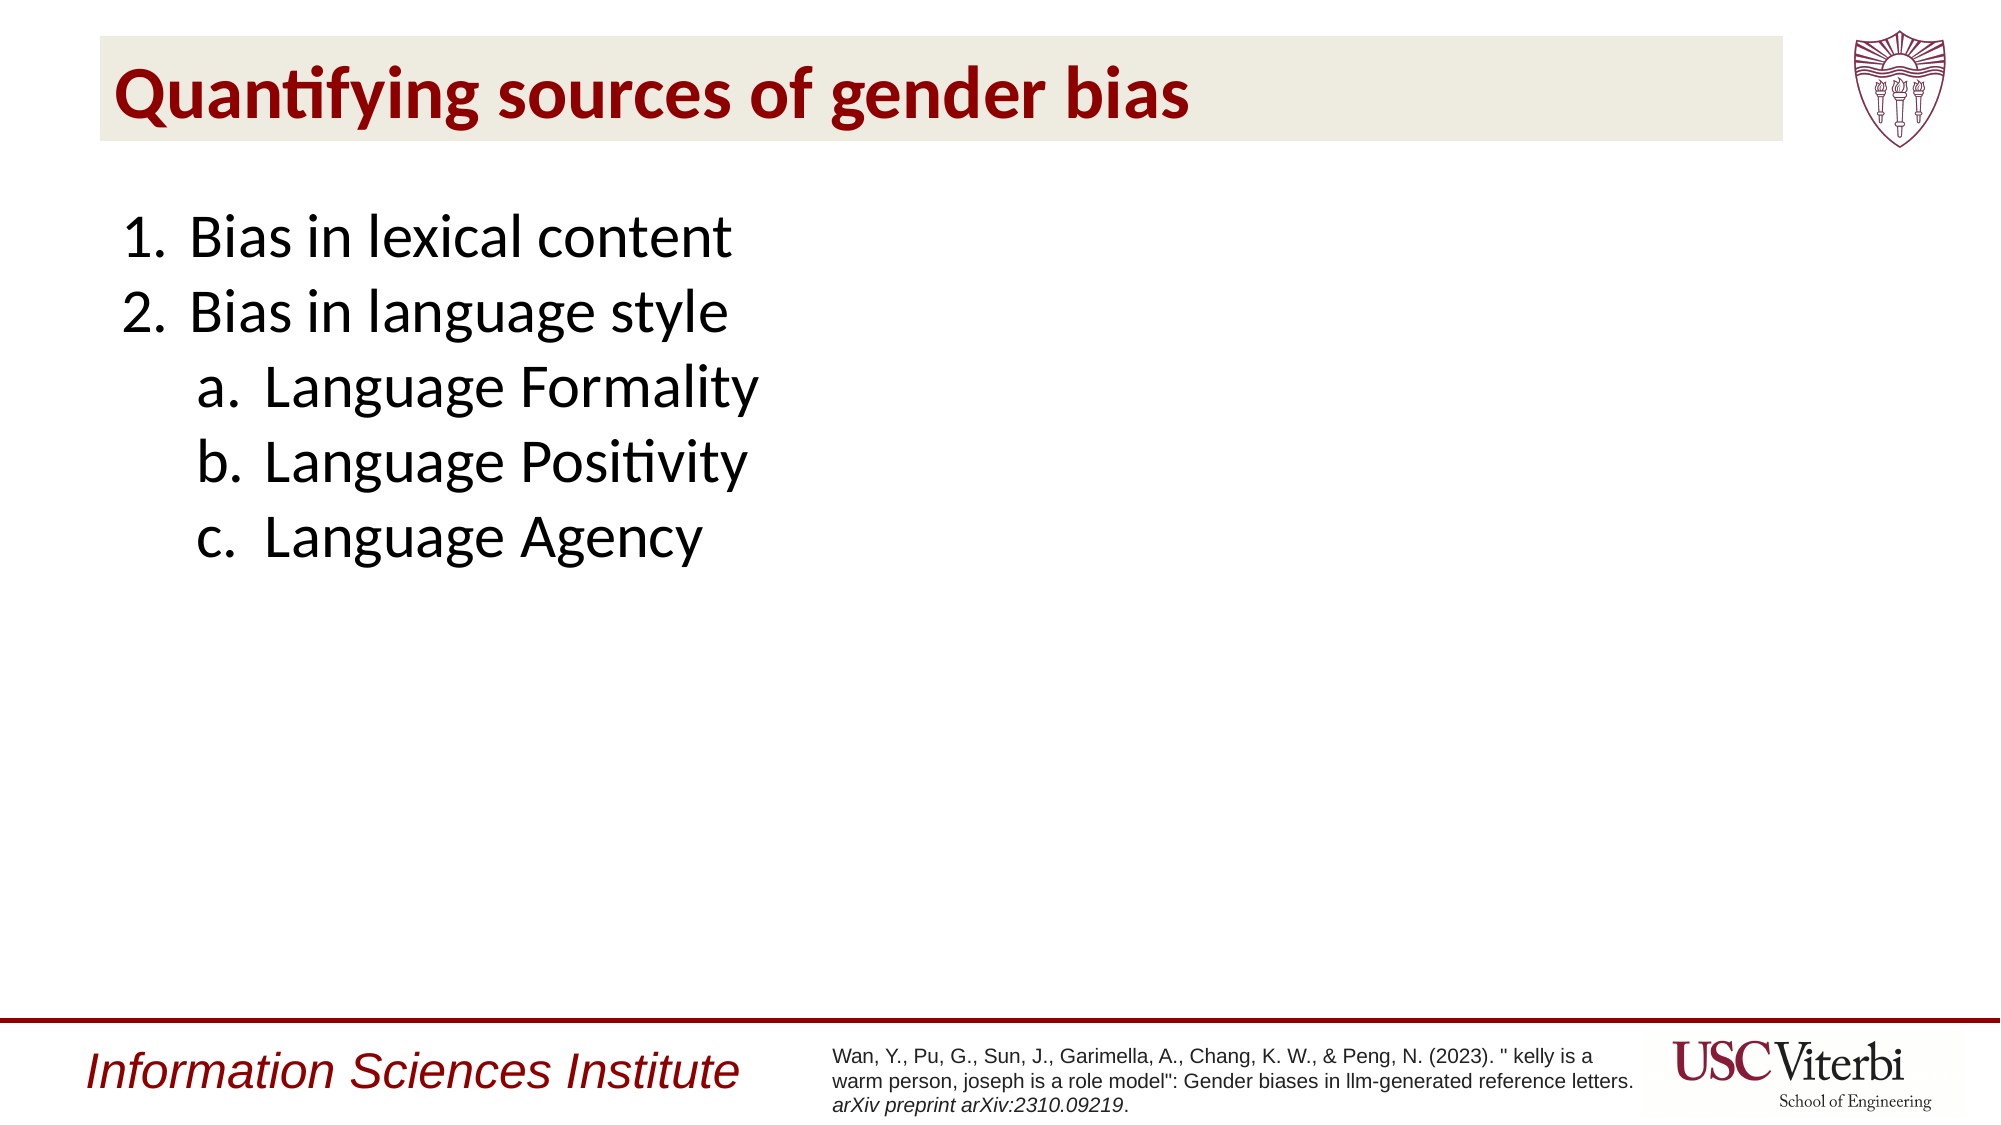

# Quantifying sources of gender bias
Bias in lexical content
Bias in language style
Language Formality
Language Positivity
Language Agency
Wan, Y., Pu, G., Sun, J., Garimella, A., Chang, K. W., & Peng, N. (2023). " kelly is a warm person, joseph is a role model": Gender biases in llm-generated reference letters. arXiv preprint arXiv:2310.09219.